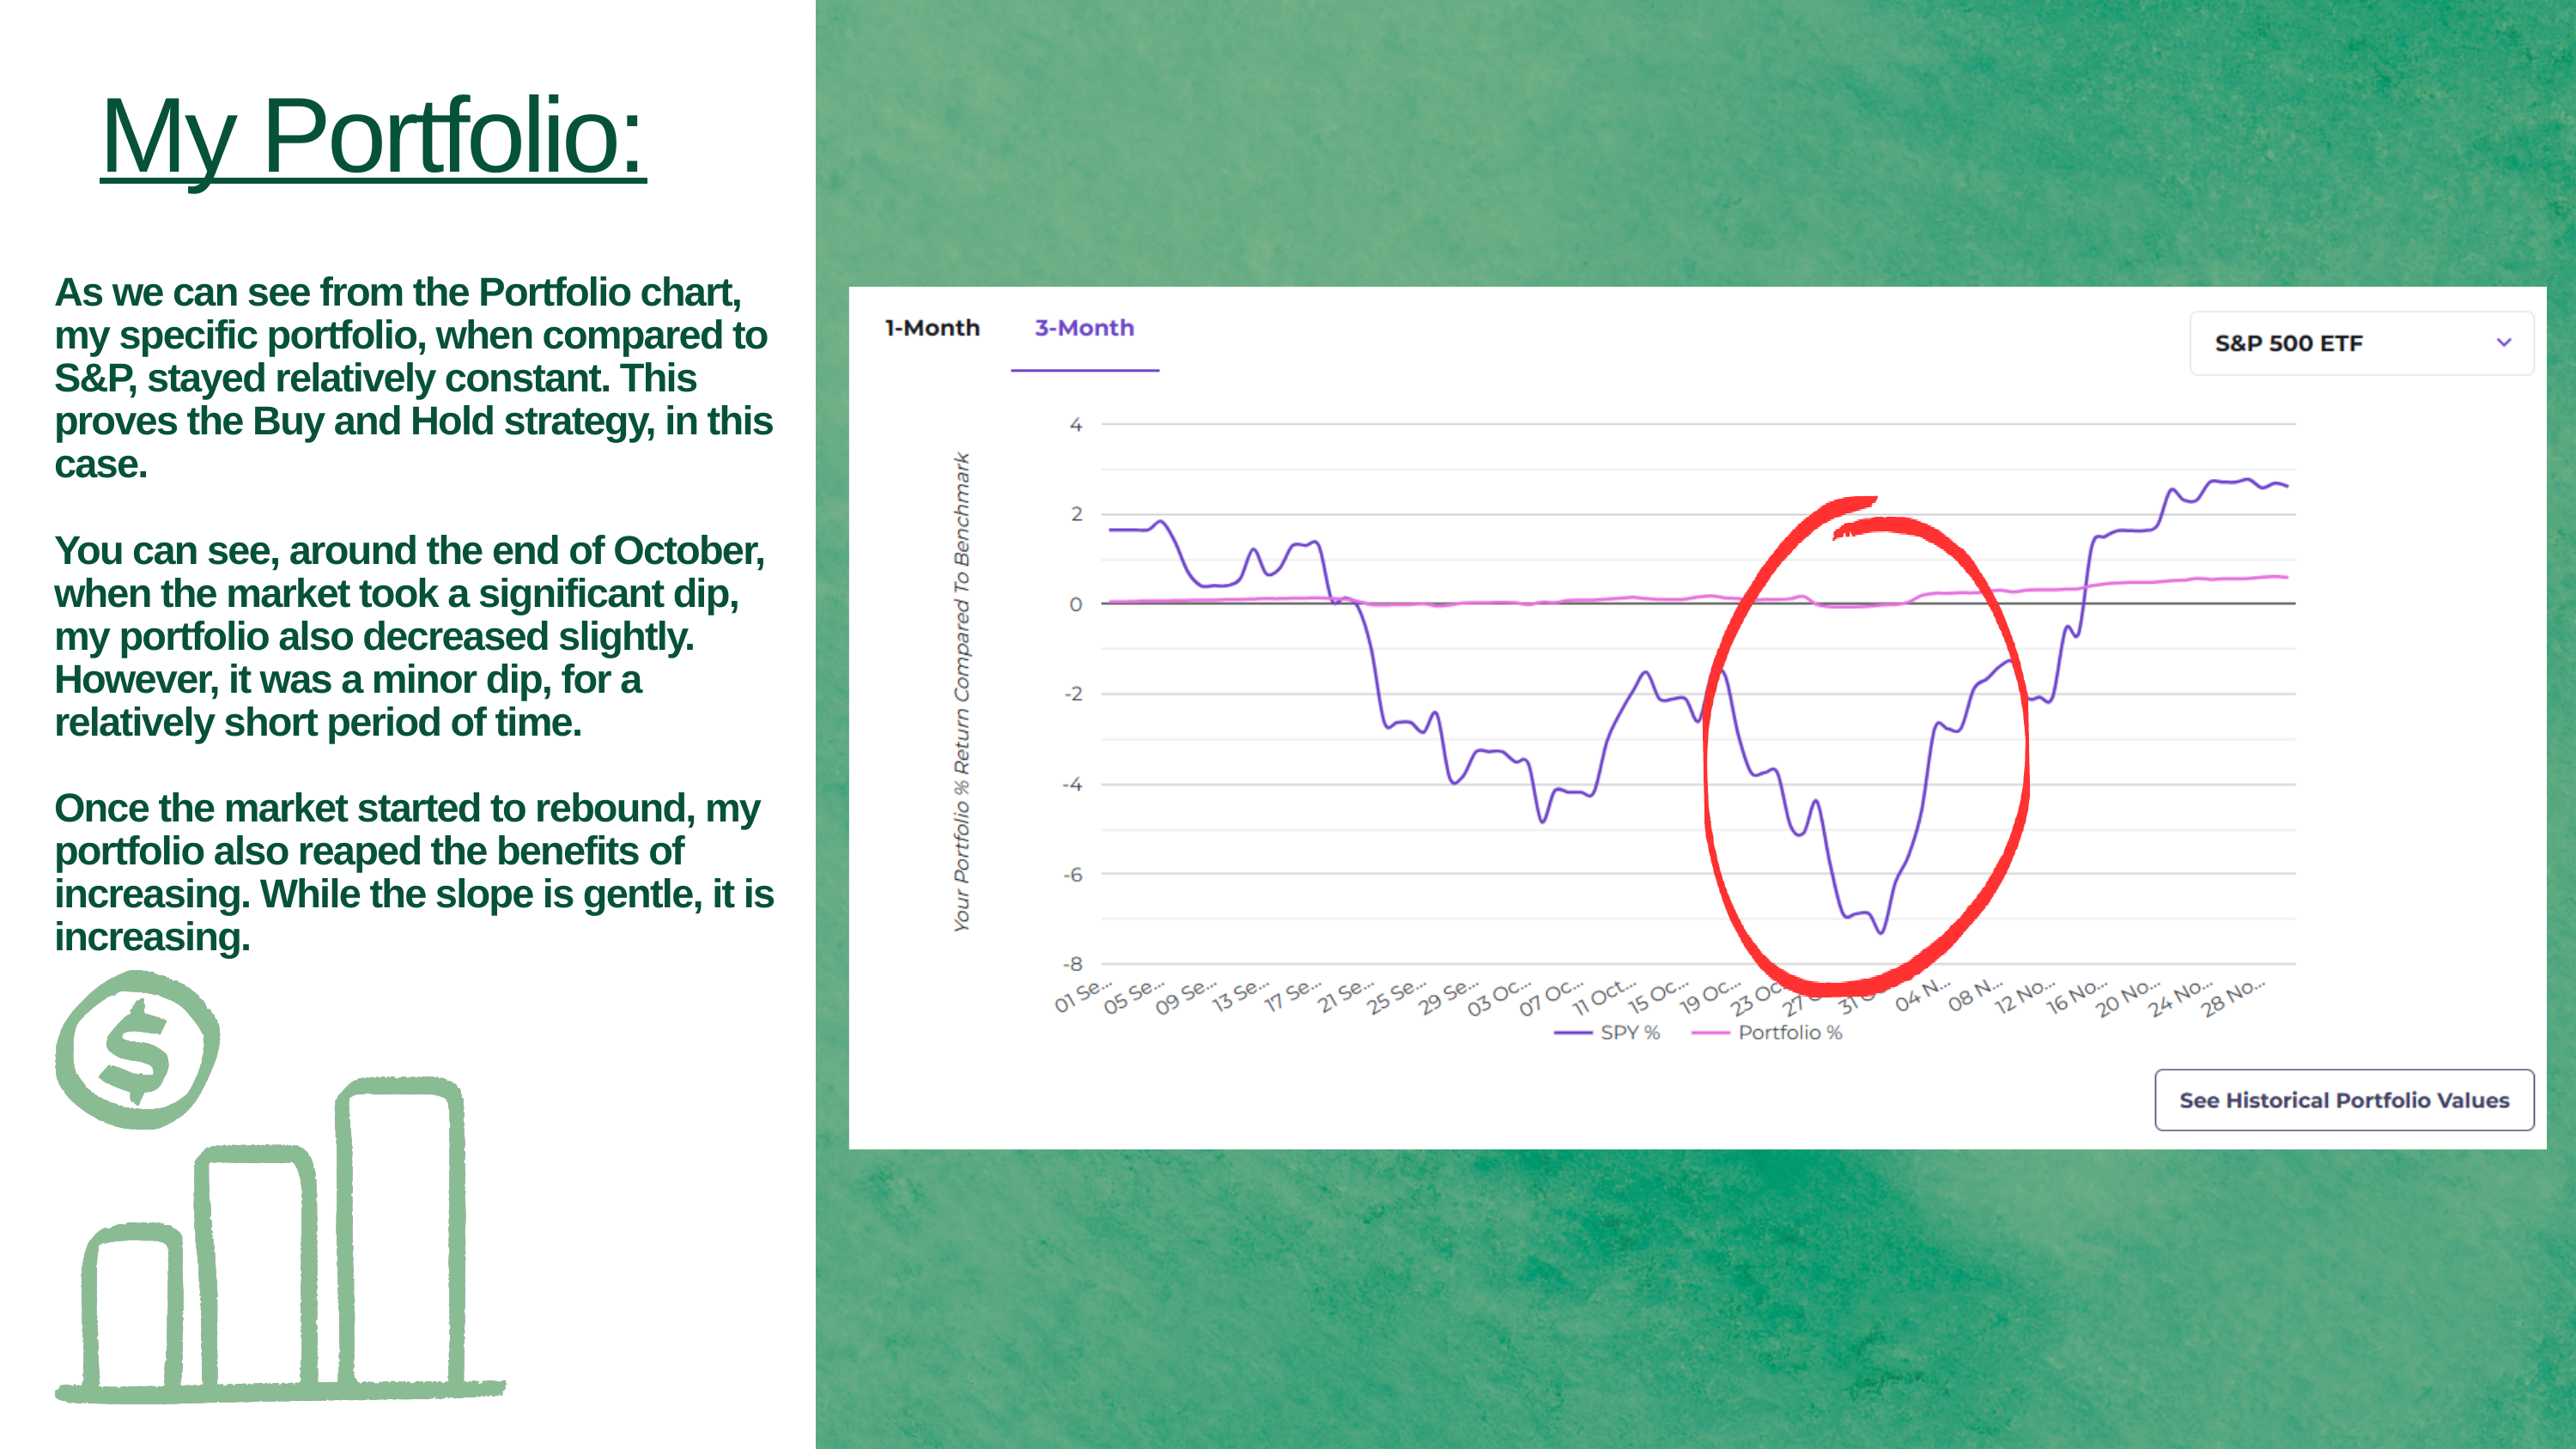

My Portfolio:
As we can see from the Portfolio chart, my specific portfolio, when compared to S&P, stayed relatively constant. This proves the Buy and Hold strategy, in this case.

You can see, around the end of October, when the market took a significant dip, my portfolio also decreased slightly. However, it was a minor dip, for a relatively short period of time.

Once the market started to rebound, my portfolio also reaped the benefits of increasing. While the slope is gentle, it is increasing.